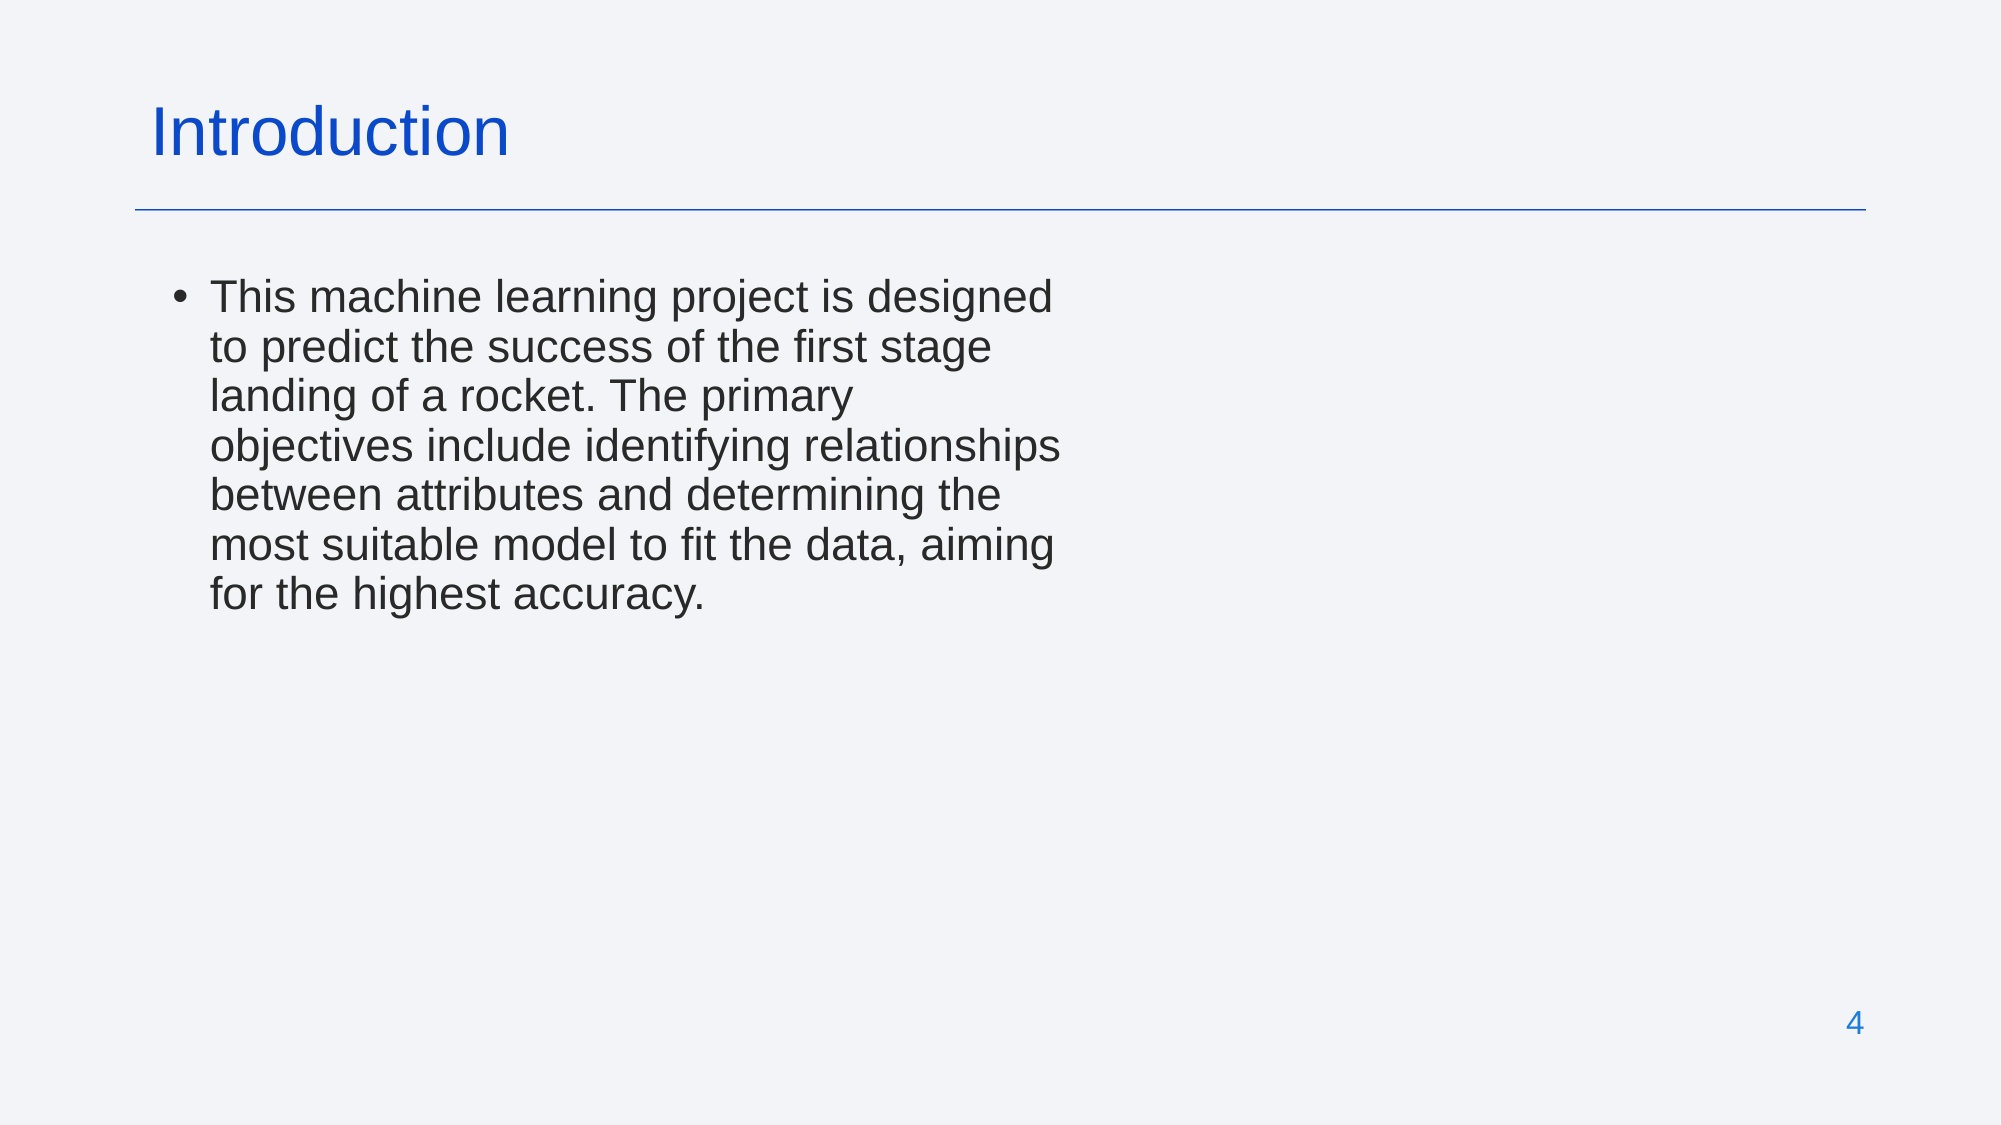

Introduction
This machine learning project is designed to predict the success of the first stage landing of a rocket. The primary objectives include identifying relationships between attributes and determining the most suitable model to fit the data, aiming for the highest accuracy.
4